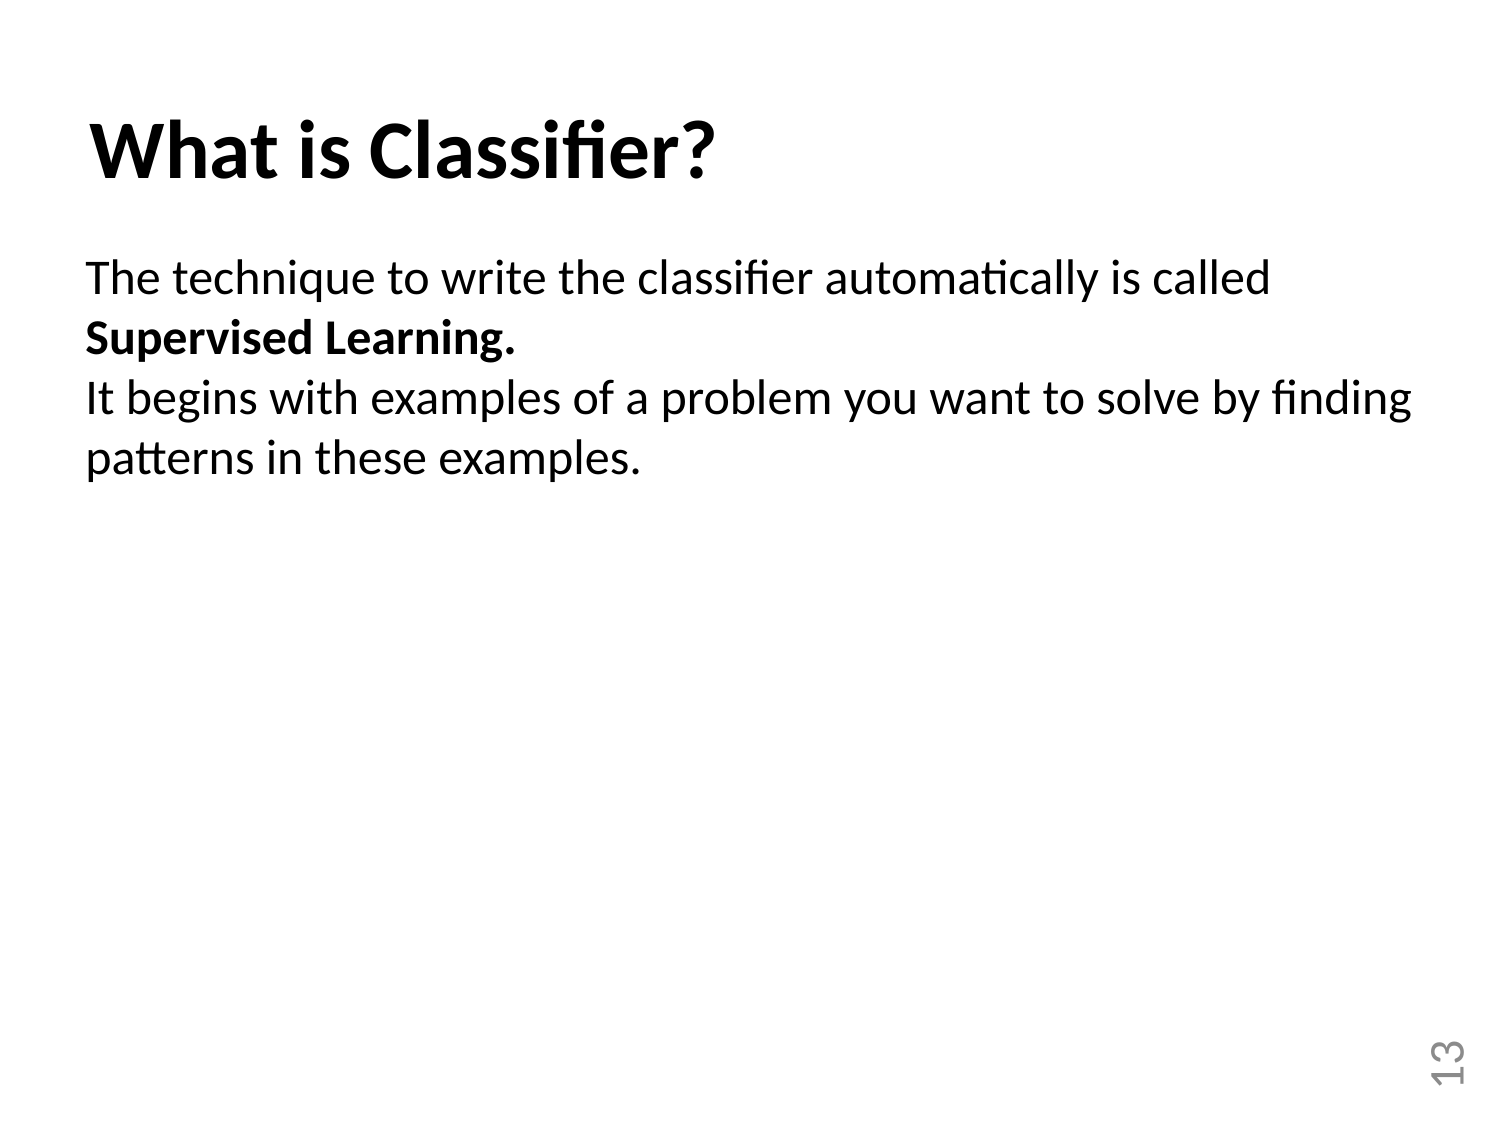

What is Classifier?
The technique to write the classifier automatically is called Supervised Learning.
It begins with examples of a problem you want to solve by finding patterns in these examples.

13